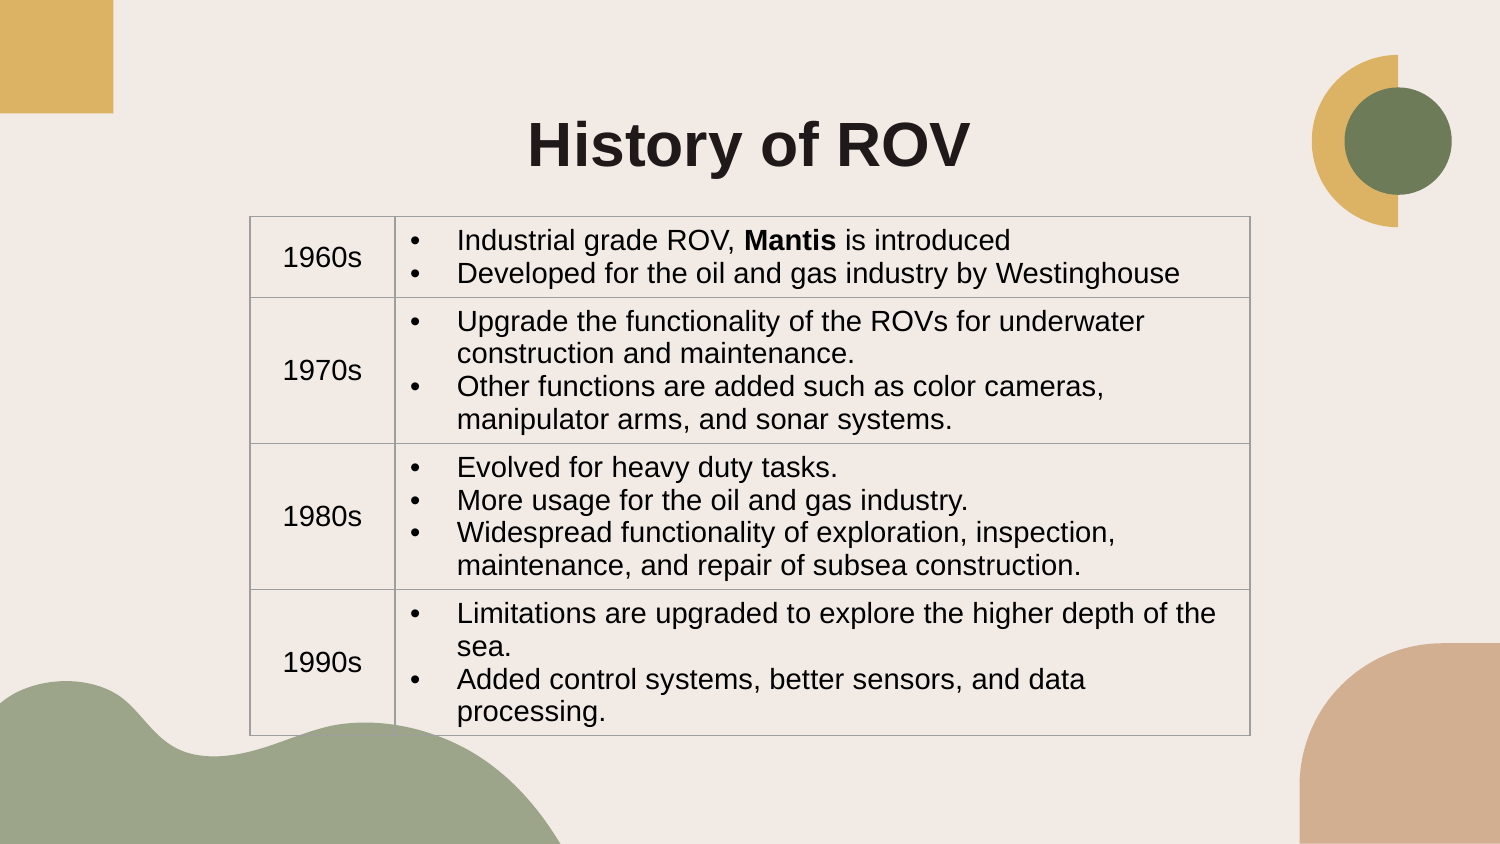

# History of ROV
| 1960s | Industrial grade ROV, Mantis is introduced Developed for the oil and gas industry by Westinghouse |
| --- | --- |
| 1970s | Upgrade the functionality of the ROVs for underwater construction and maintenance. Other functions are added such as color cameras, manipulator arms, and sonar systems. |
| 1980s | Evolved for heavy duty tasks. More usage for the oil and gas industry. Widespread functionality of exploration, inspection, maintenance, and repair of subsea construction. |
| 1990s | Limitations are upgraded to explore the higher depth of the sea. Added control systems, better sensors, and data processing. |